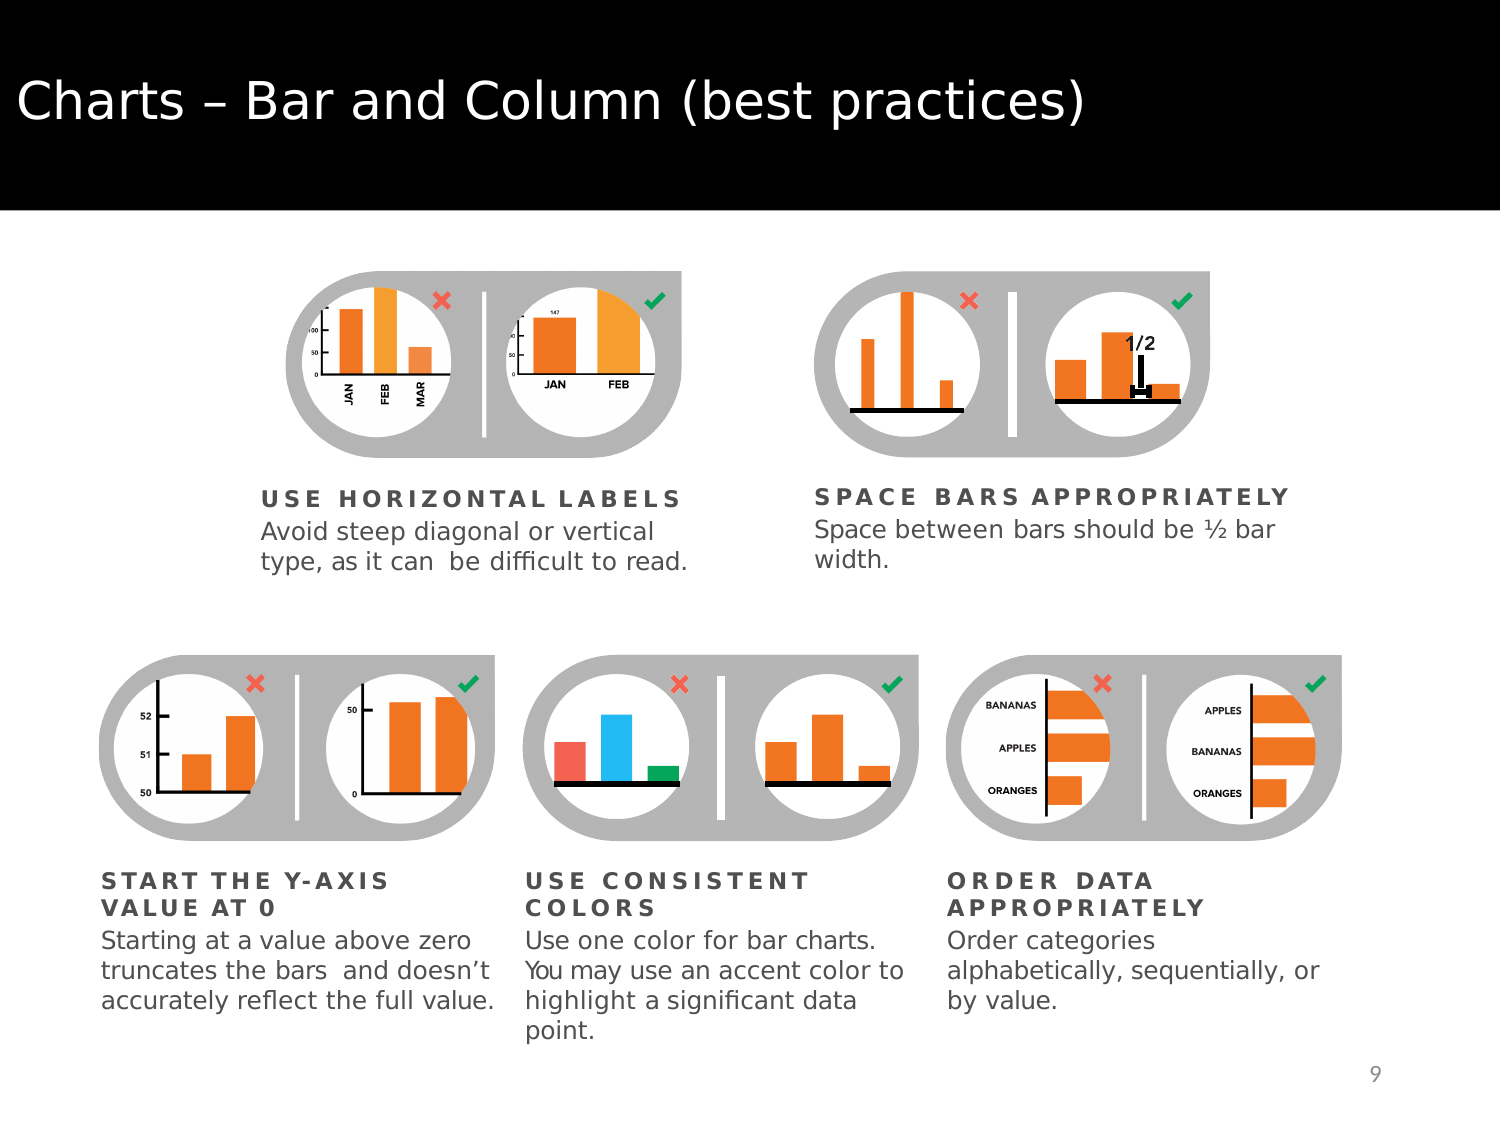

# Charts – Bar and Column (best practices)

SPACE BARS APPROPRIATELY
Space between bars should be ½ bar width.
USE HORIZONTAL LABELS
Avoid steep diagonal or vertical type, as it can  be difficult to read.

START THE Y-AXIS VALUE AT 0
Starting at a value above zero truncates the bars  and doesn’t accurately reflect the full value.
USE CONSISTENT COLORS
Use one color for bar charts. You may use an accent color to highlight a significant data point.
ORDER DATA APPROPRIATELY
Order categories alphabetically, sequentially, or by value.
9